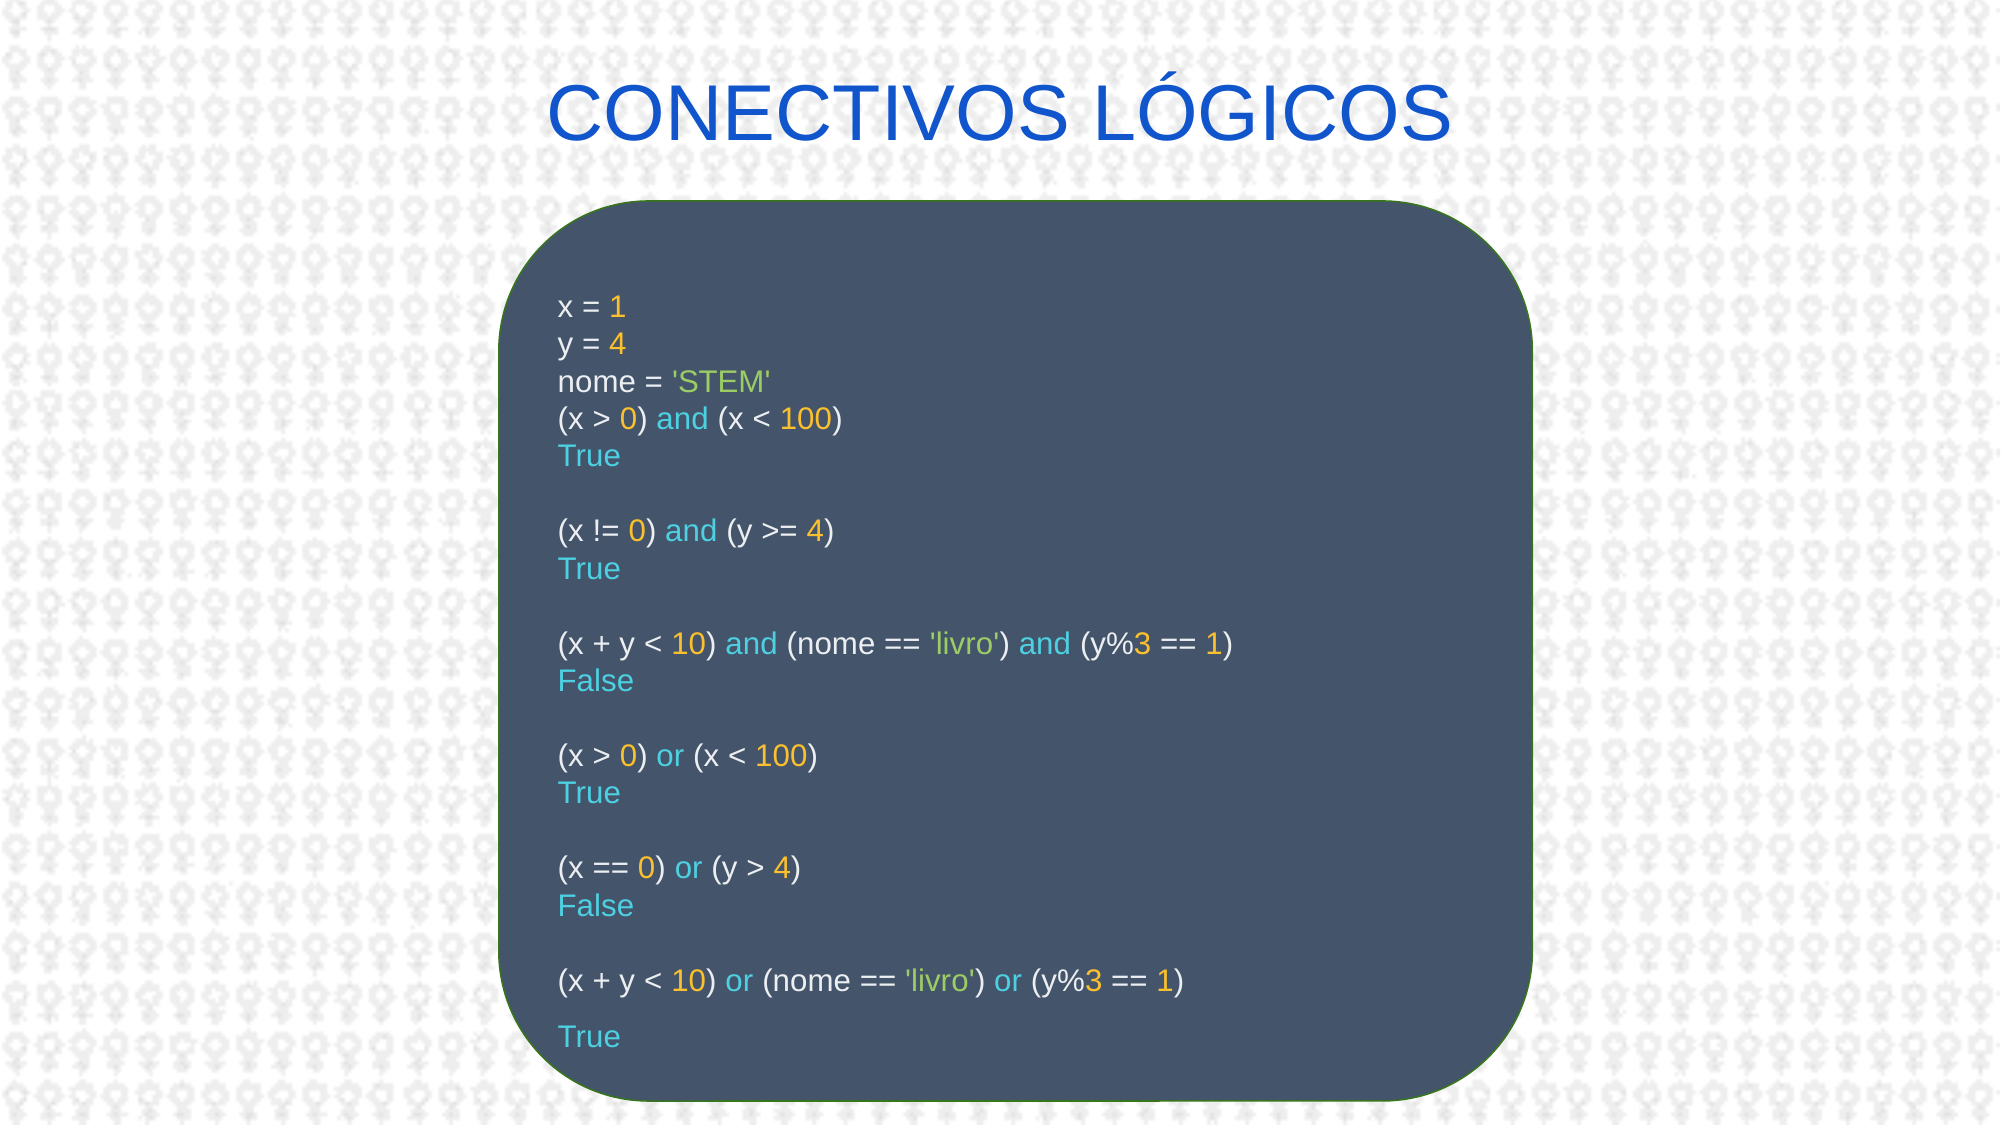

# CONECTIVOS LÓGICOS

x = 1
y = 4
nome = 'STEM'
(x > 0) and (x < 100)
True

(x != 0) and (y >= 4)
True

(x + y < 10) and (nome == 'livro') and (y%3 == 1)
False

(x > 0) or (x < 100)
True

(x == 0) or (y > 4)
False

(x + y < 10) or (nome == 'livro') or (y%3 == 1)
True